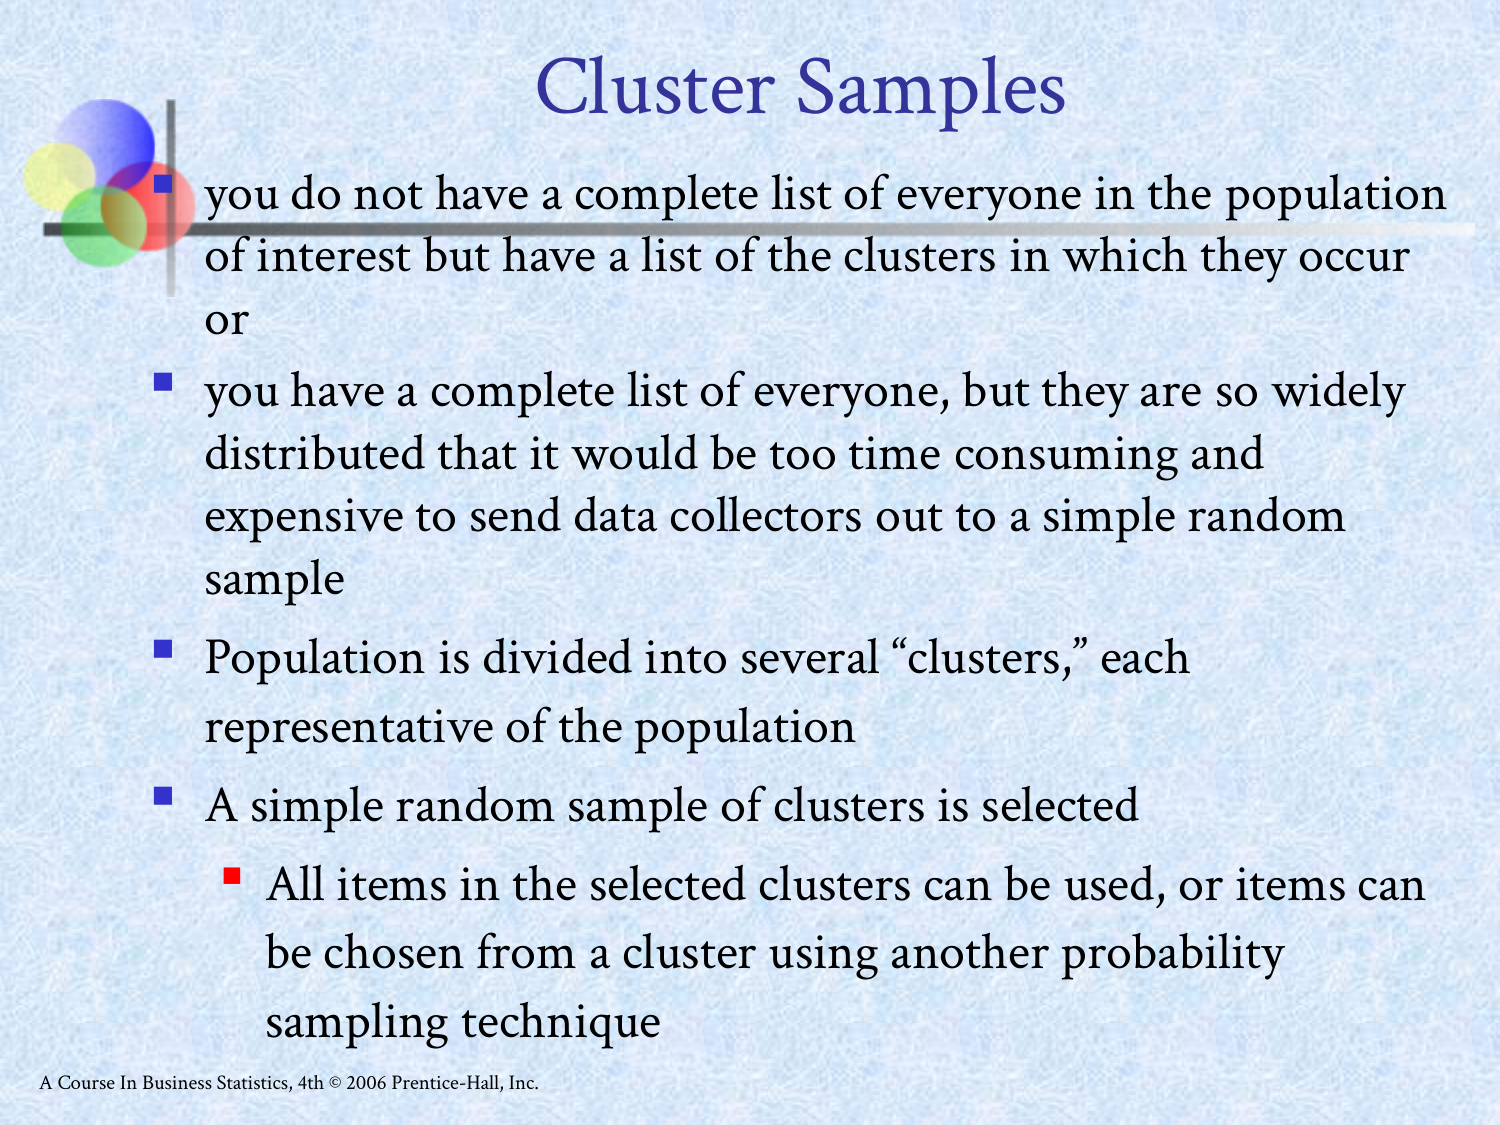

# Cluster Samples
you do not have a complete list of everyone in the population of interest but have a list of the clusters in which they occur or
you have a complete list of everyone, but they are so widely distributed that it would be too time consuming and expensive to send data collectors out to a simple random sample
Population is divided into several “clusters,” each representative of the population
A simple random sample of clusters is selected
All items in the selected clusters can be used, or items can be chosen from a cluster using another probability sampling technique
A Course In Business Statistics, 4th © 2006 Prentice-Hall, Inc.